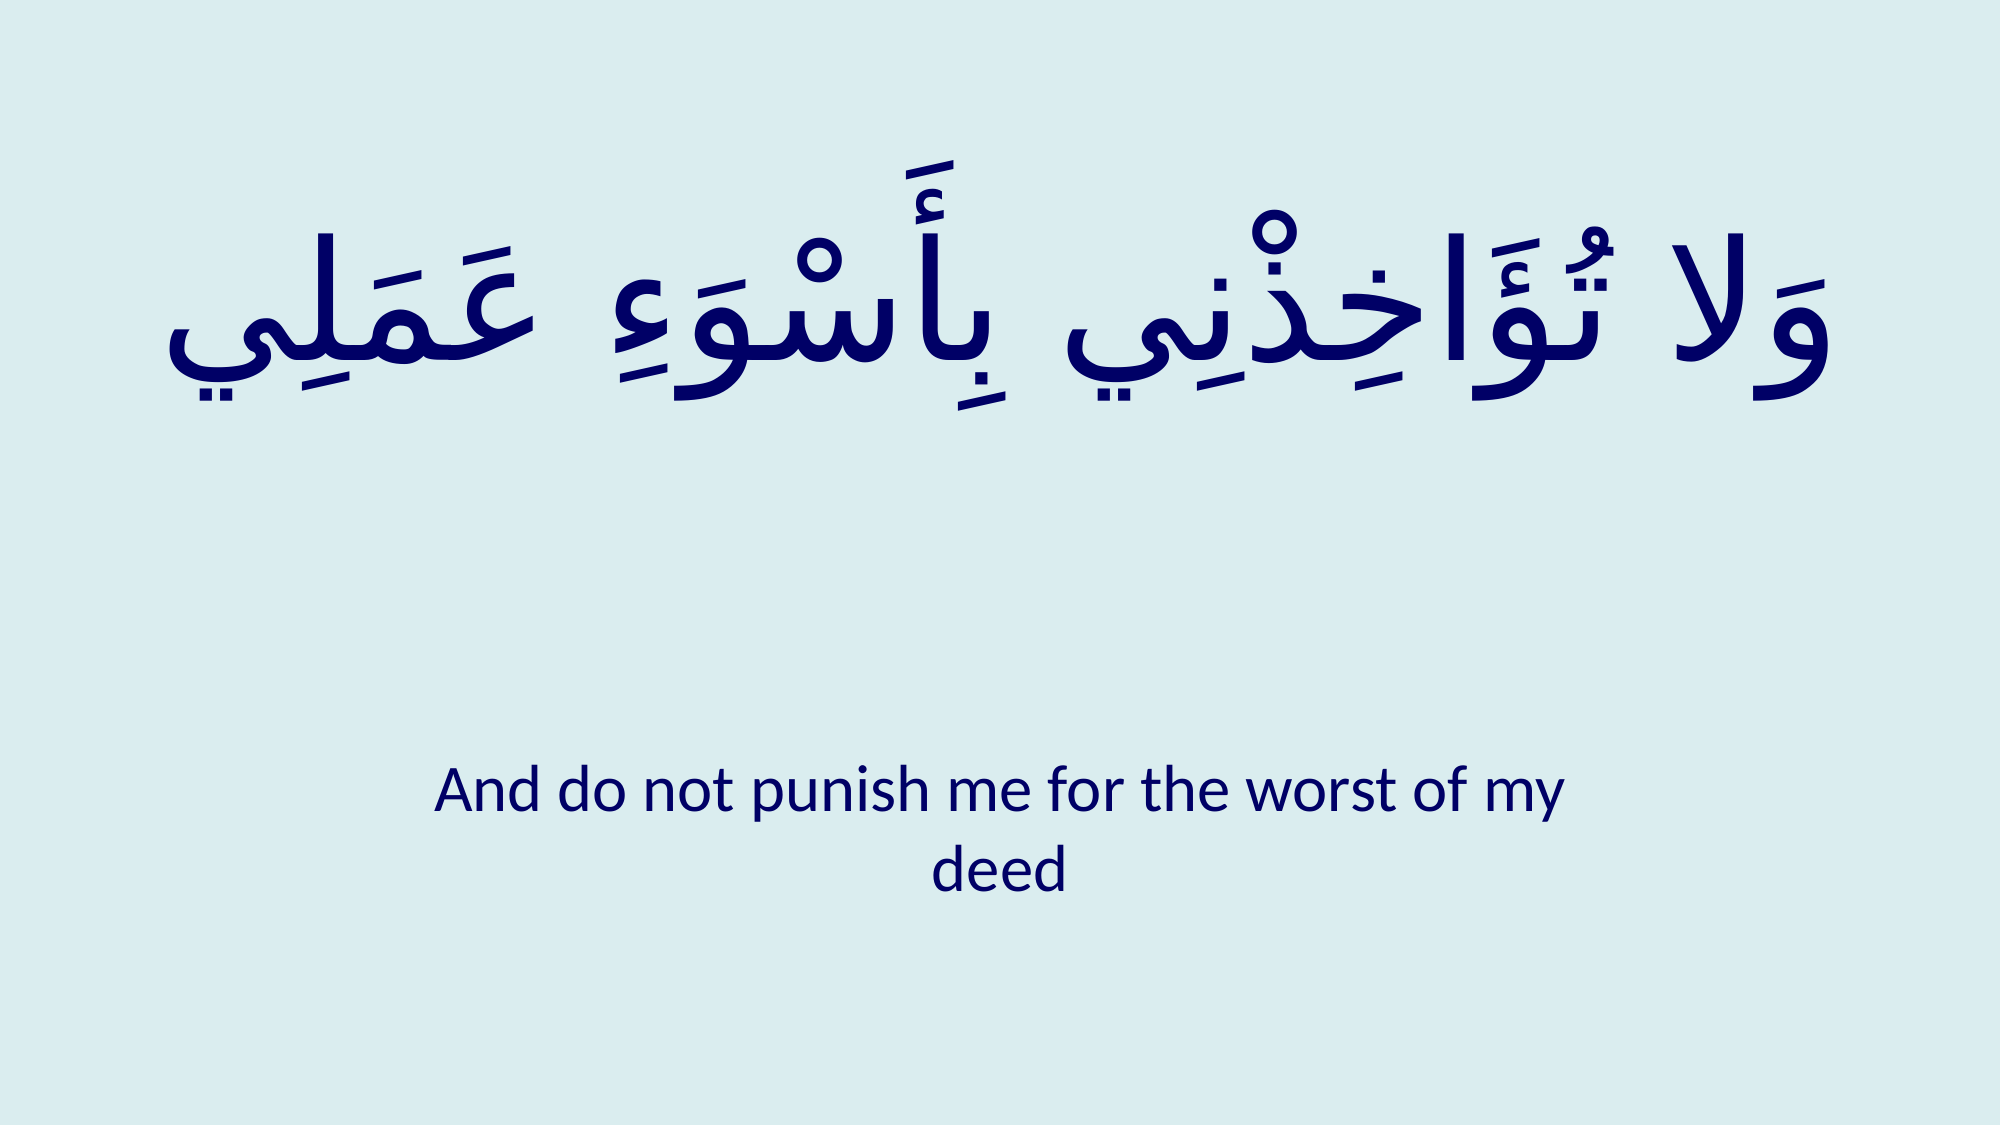

# وَلا تُؤَاخِذْنِي بِأَسْوَءِ عَمَلِي
And do not punish me for the worst of my deed